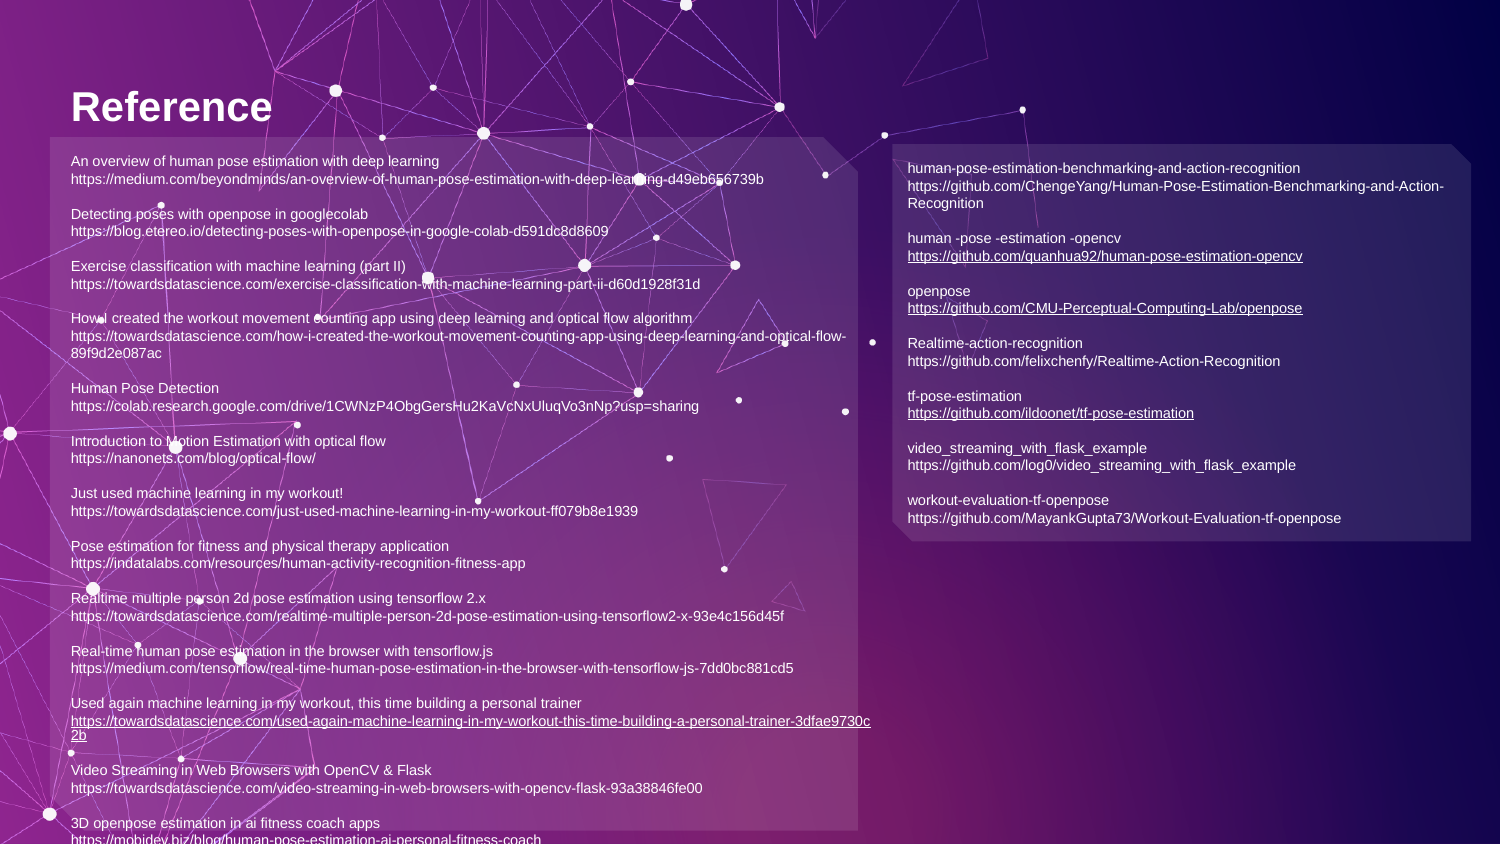

# Reference

An overview of human pose estimation with deep learning
https://medium.com/beyondminds/an-overview-of-human-pose-estimation-with-deep-learning-d49eb656739b

Detecting poses with openpose in googlecolab
https://blog.etereo.io/detecting-poses-with-openpose-in-google-colab-d591dc8d8609

Exercise classification with machine learning (part II)
https://towardsdatascience.com/exercise-classification-with-machine-learning-part-ii-d60d1928f31d

How I created the workout movement counting app using deep learning and optical flow algorithm
https://towardsdatascience.com/how-i-created-the-workout-movement-counting-app-using-deep-learning-and-optical-flow-89f9d2e087ac

Human Pose Detection
https://colab.research.google.com/drive/1CWNzP4ObgGersHu2KaVcNxUluqVo3nNp?usp=sharing

Introduction to Motion Estimation with optical flow
https://nanonets.com/blog/optical-flow/

Just used machine learning in my workout!
https://towardsdatascience.com/just-used-machine-learning-in-my-workout-ff079b8e1939

Pose estimation for fitness and physical therapy application
https://indatalabs.com/resources/human-activity-recognition-fitness-app

Realtime multiple person 2d pose estimation using tensorflow 2.x
https://towardsdatascience.com/realtime-multiple-person-2d-pose-estimation-using-tensorflow2-x-93e4c156d45f

Real-time human pose estimation in the browser with tensorflow.js
https://medium.com/tensorflow/real-time-human-pose-estimation-in-the-browser-with-tensorflow-js-7dd0bc881cd5

Used again machine learning in my workout, this time building a personal trainer
https://towardsdatascience.com/used-again-machine-learning-in-my-workout-this-time-building-a-personal-trainer-3dfae9730c2b

Video Streaming in Web Browsers with OpenCV & Flask
https://towardsdatascience.com/video-streaming-in-web-browsers-with-opencv-flask-93a38846fe00

3D openpose estimation in ai fitness coach apps
https://mobidev.biz/blog/human-pose-estimation-ai-personal-fitness-coach

human-pose-estimation-benchmarking-and-action-recognition
https://github.com/ChengeYang/Human-Pose-Estimation-Benchmarking-and-Action-Recognition

human -pose -estimation -opencv
https://github.com/quanhua92/human-pose-estimation-opencv

openpose
https://github.com/CMU-Perceptual-Computing-Lab/openpose

Realtime-action-recognition
https://github.com/felixchenfy/Realtime-Action-Recognition

tf-pose-estimation
https://github.com/ildoonet/tf-pose-estimation

video_streaming_with_flask_example
https://github.com/log0/video_streaming_with_flask_example

workout-evaluation-tf-openpose
https://github.com/MayankGupta73/Workout-Evaluation-tf-openpose